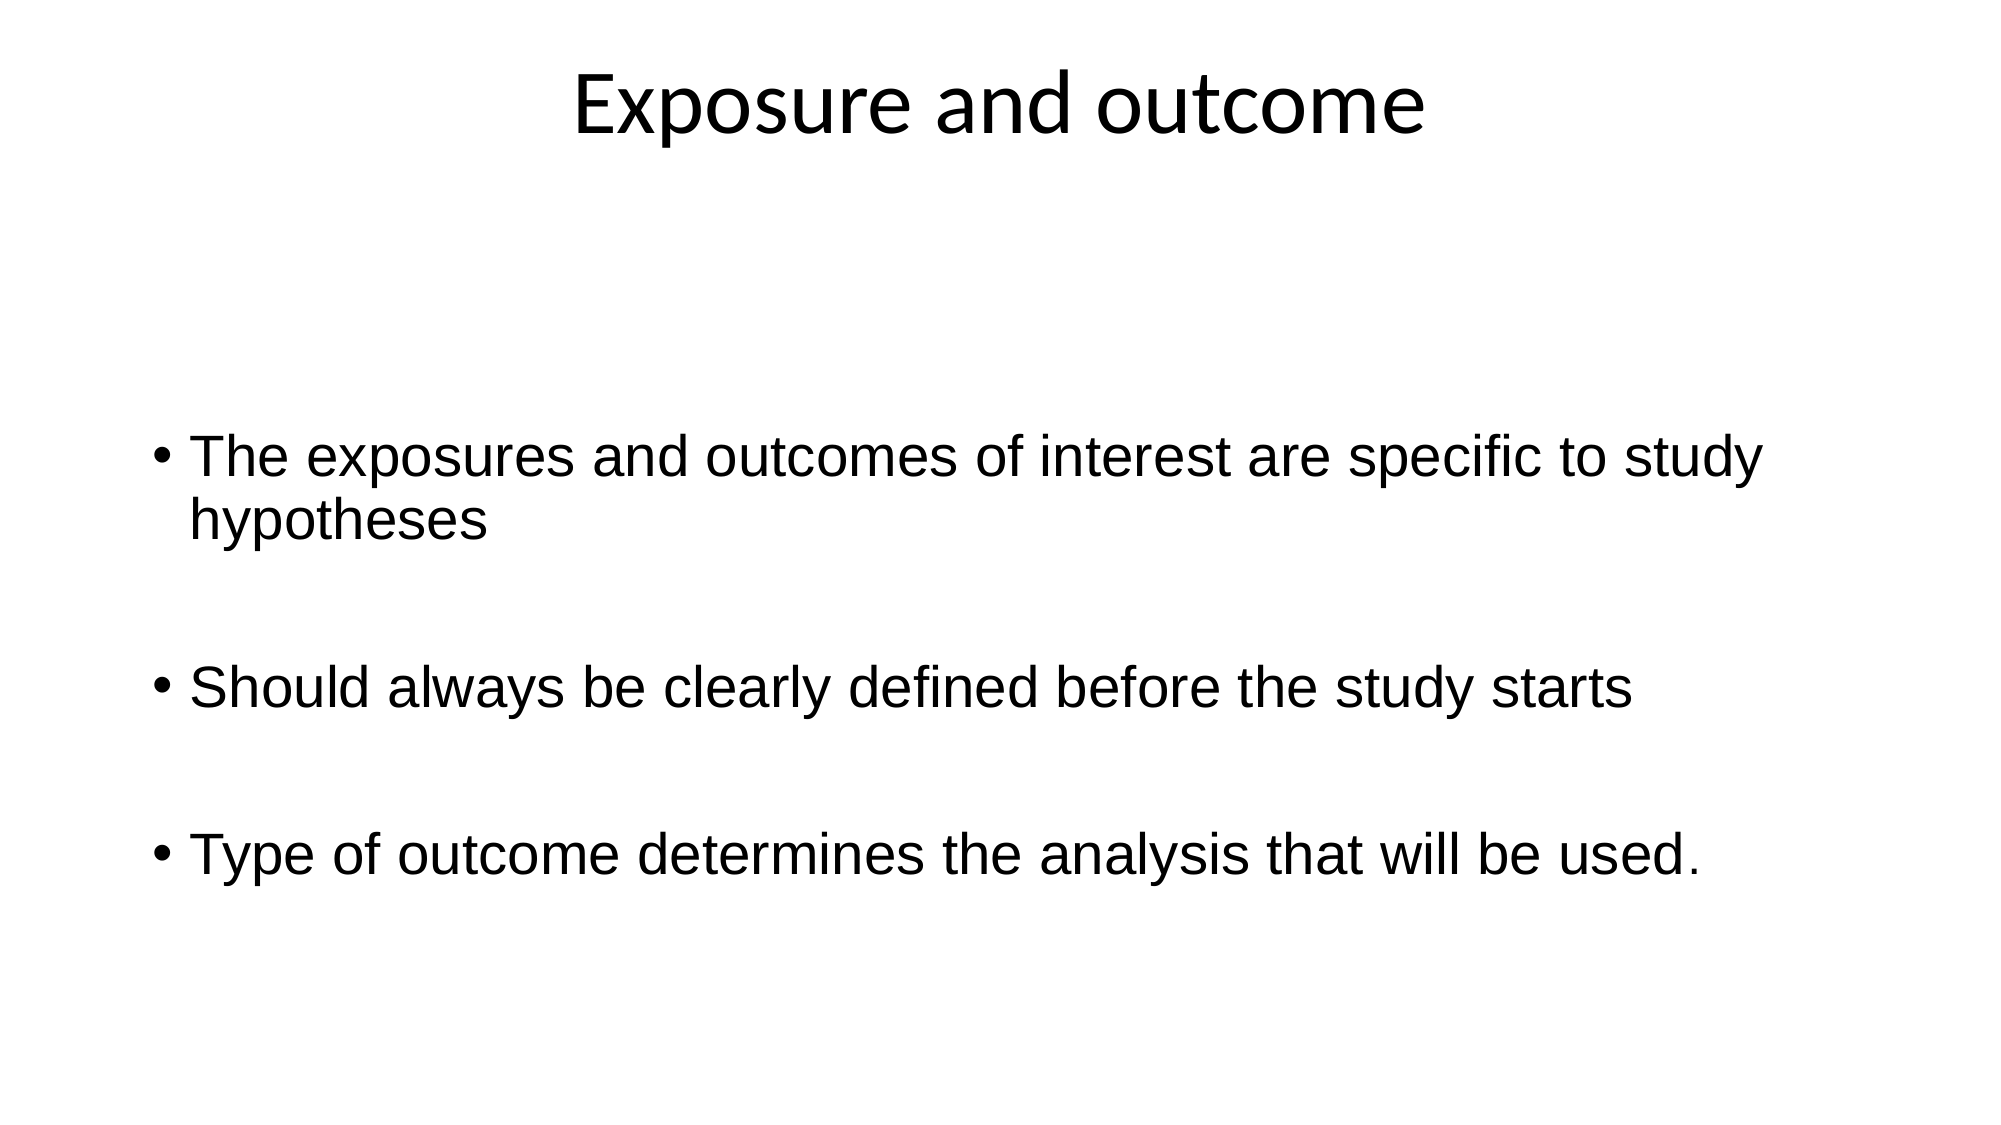

# Exposure and outcome

The exposures and outcomes of interest are specific to study hypotheses

Should always be clearly defined before the study starts

Type of outcome determines the analysis that will be used.